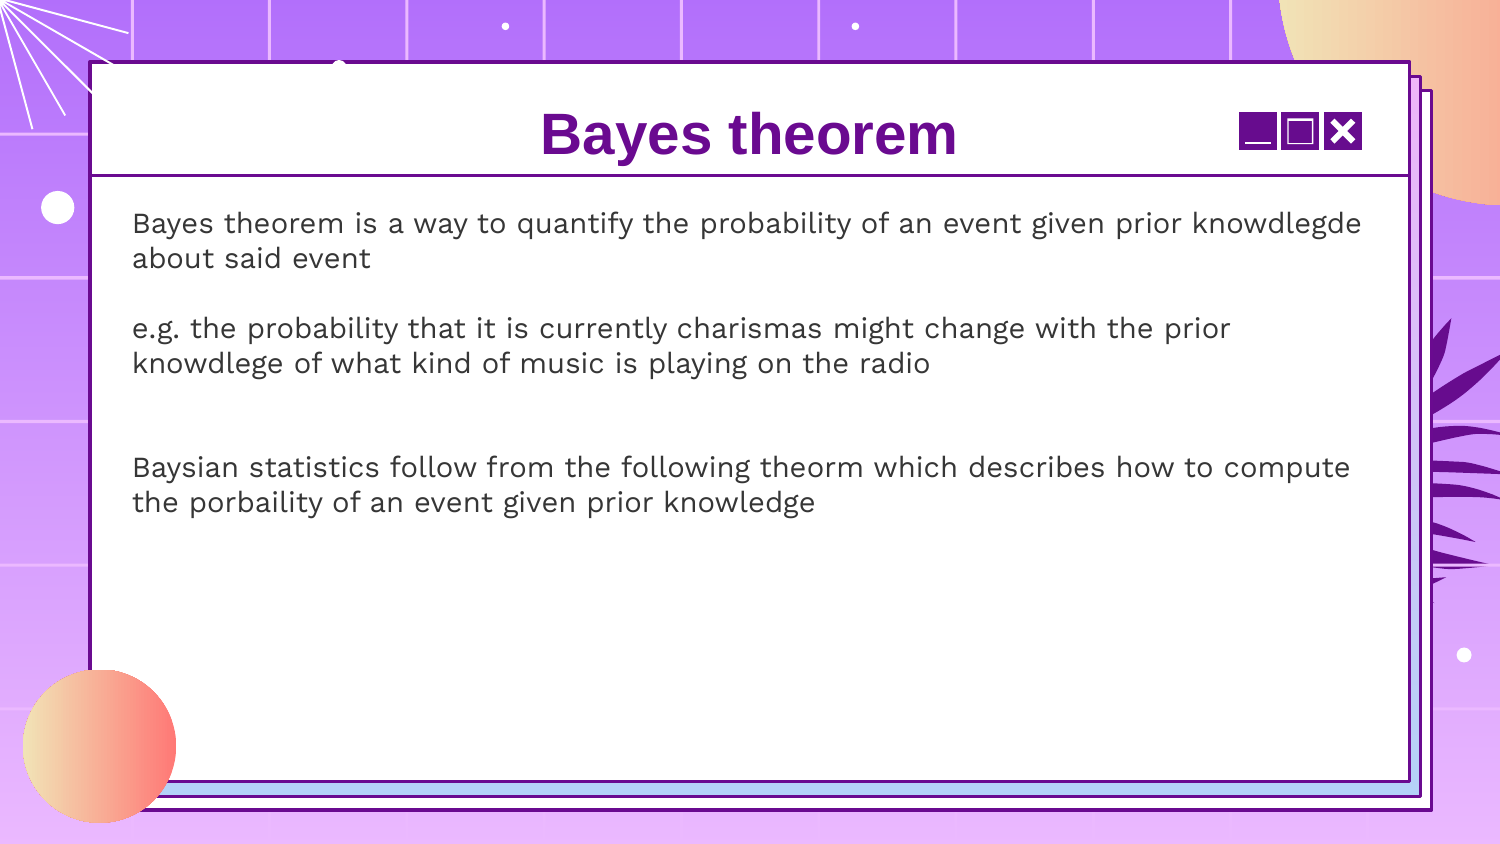

# Bayes theorem
Bayes theorem is a way to quantify the probability of an event given prior knowdlegde about said event

e.g. the probability that it is currently charismas might change with the prior knowdlege of what kind of music is playing on the radio

Baysian statistics follow from the following theorm which describes how to compute the porbaility of an event given prior knowledge